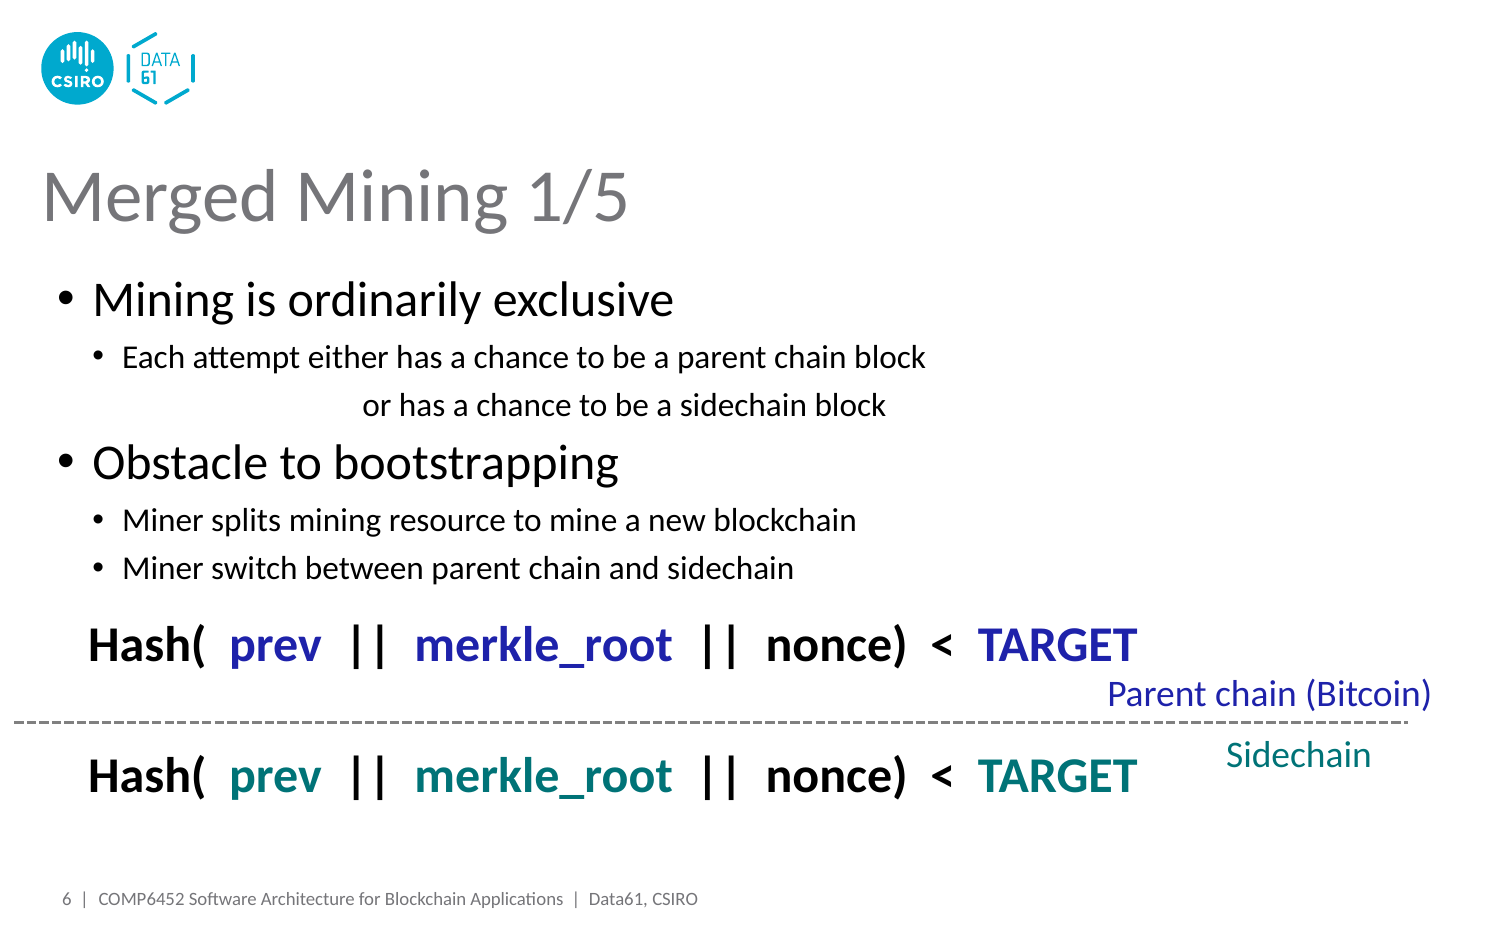

# Merged Mining 1/5
Mining is ordinarily exclusive
Each attempt either has a chance to be a parent chain block
                                    or has a chance to be a sidechain block
Obstacle to bootstrapping
Miner splits mining resource to mine a new blockchain
Miner switch between parent chain and sidechain

Hash(  prev  ||  merkle_root  ||  nonce)  <  TARGET
Parent chain (Bitcoin)
Sidechain
Hash(  prev  ||  merkle_root  ||  nonce)  <  TARGET
6  |
COMP6452 Software Architecture for Blockchain Applications  |  Data61, CSIRO